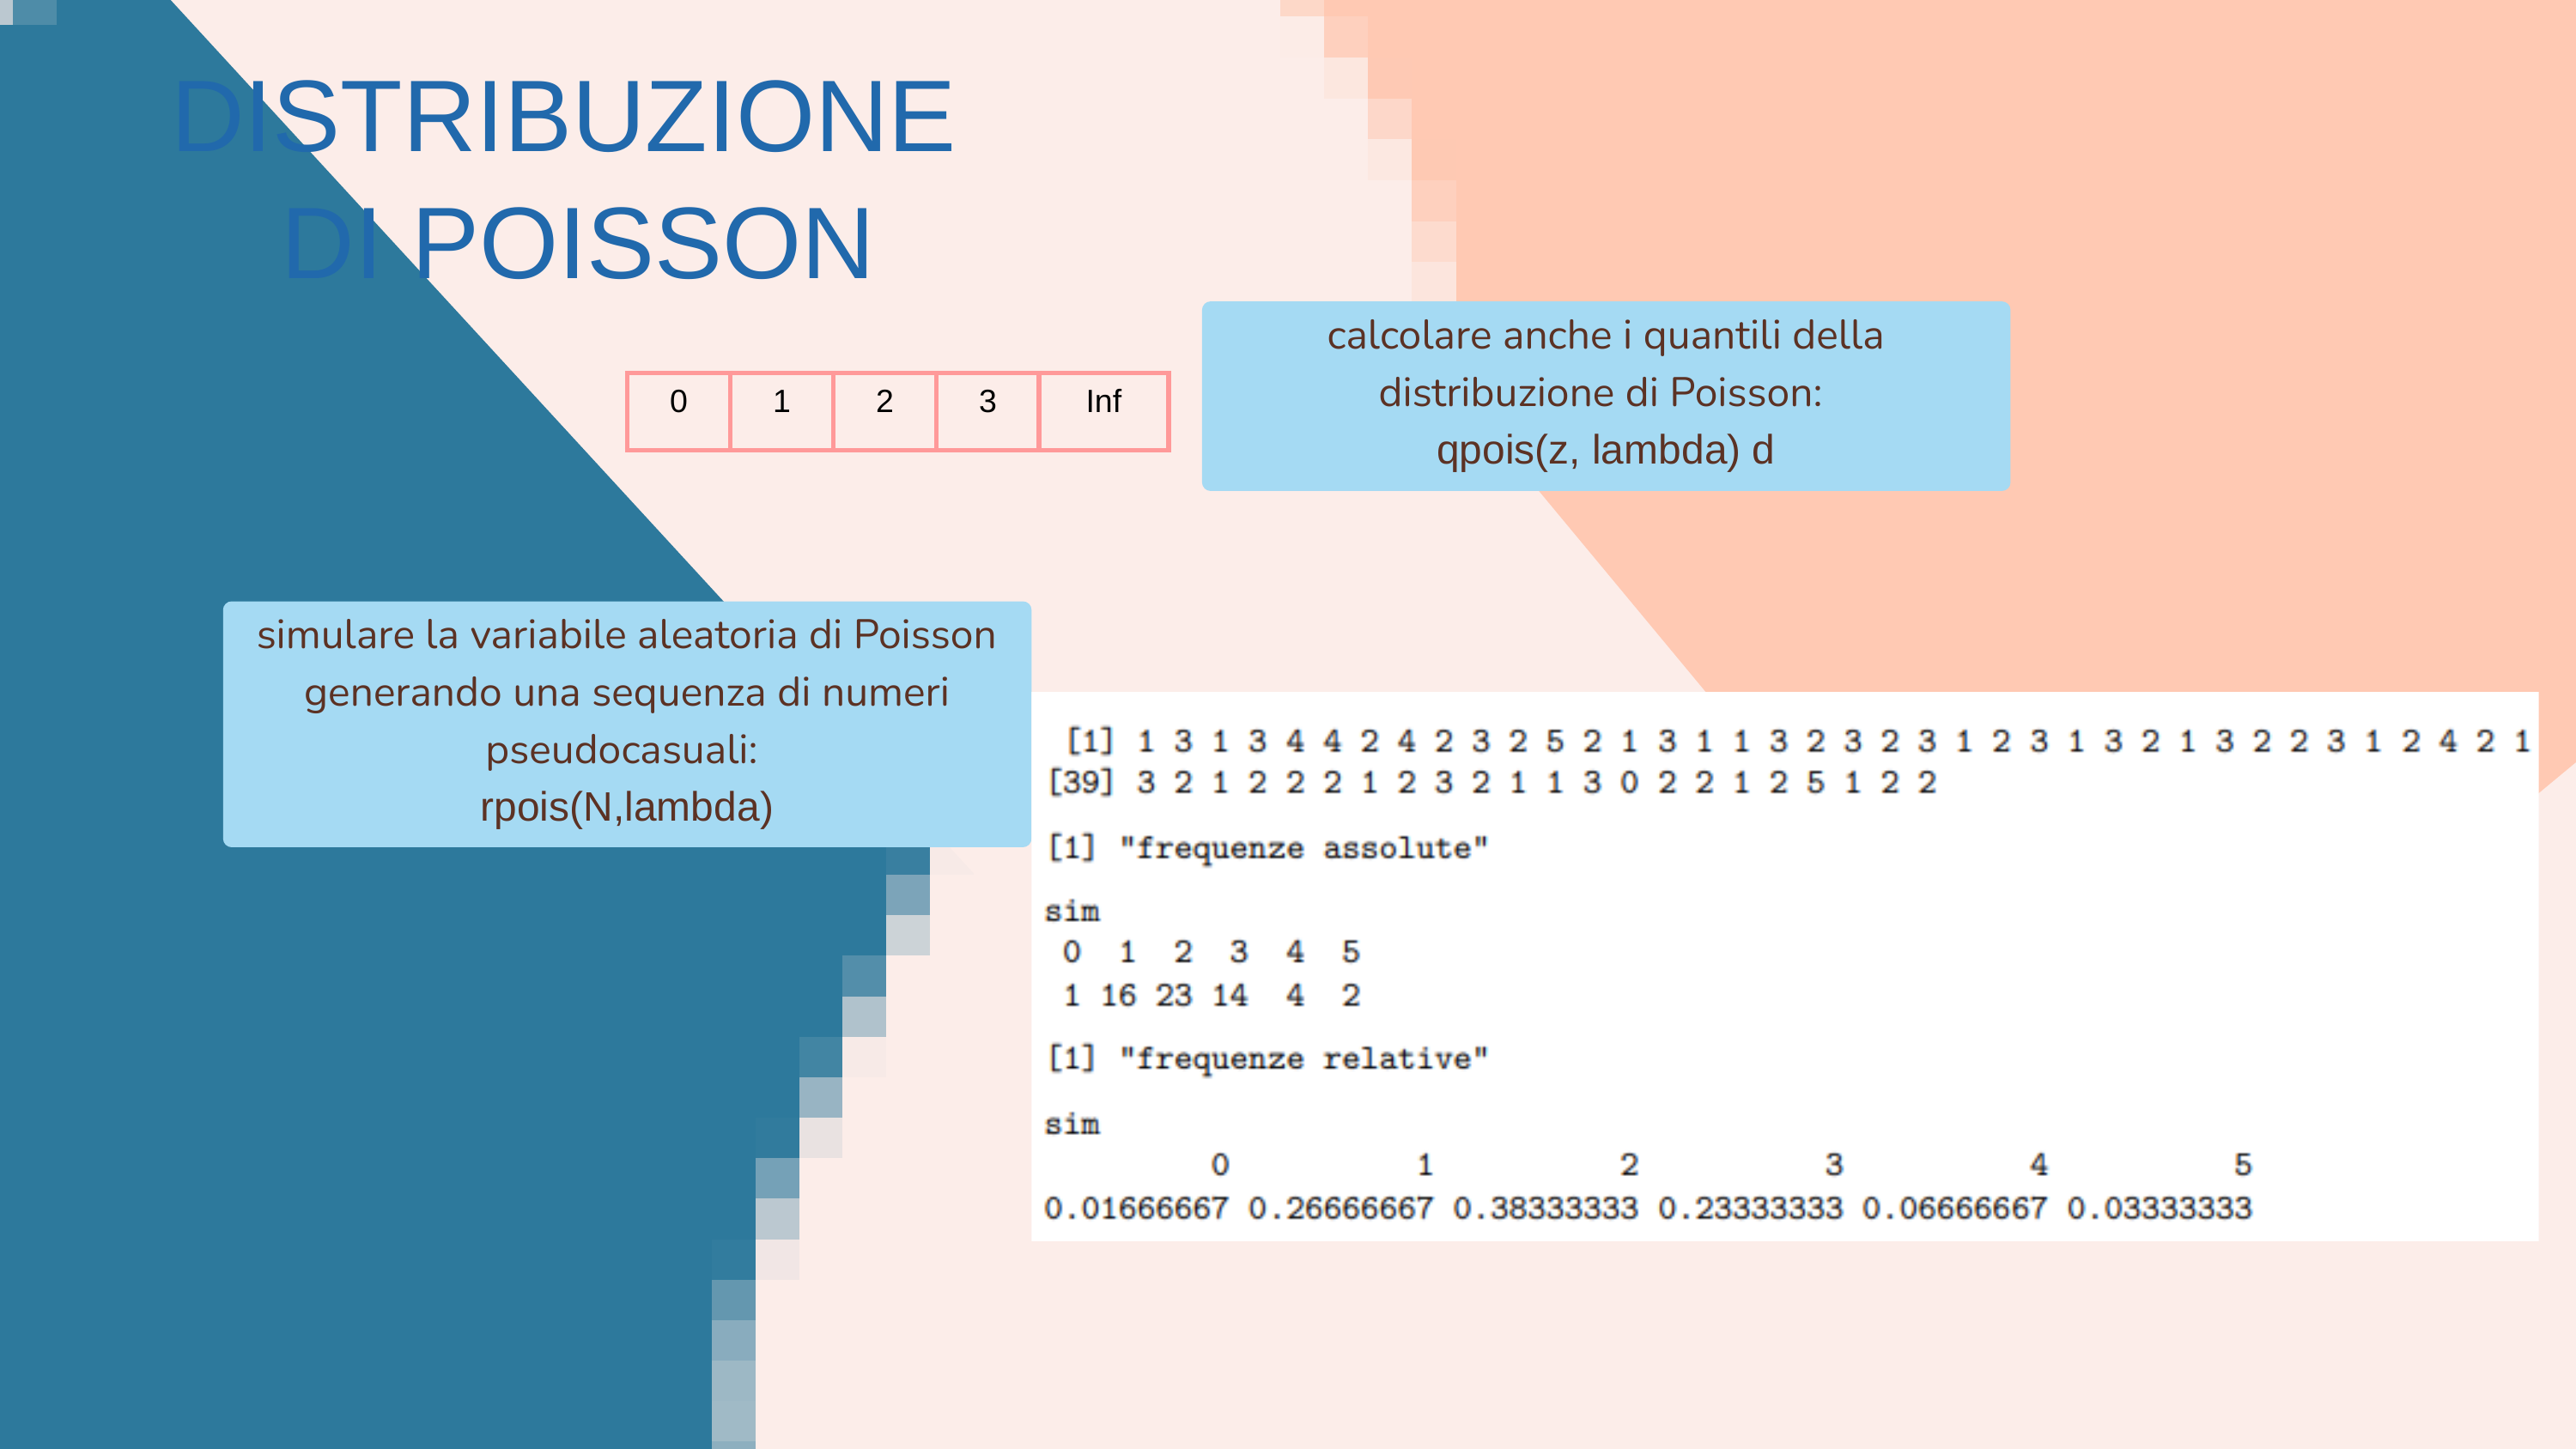

DISTRIBUZIONE
DI POISSON

calcolare anche i quantili della distribuzione di Poisson:
qpois(z, lambda) d

| 0 | 1 | 2 | 3 | Inf |
| --- | --- | --- | --- | --- |

simulare la variabile aleatoria di Poisson generando una sequenza di numeri pseudocasuali:
rpois(N,lambda)